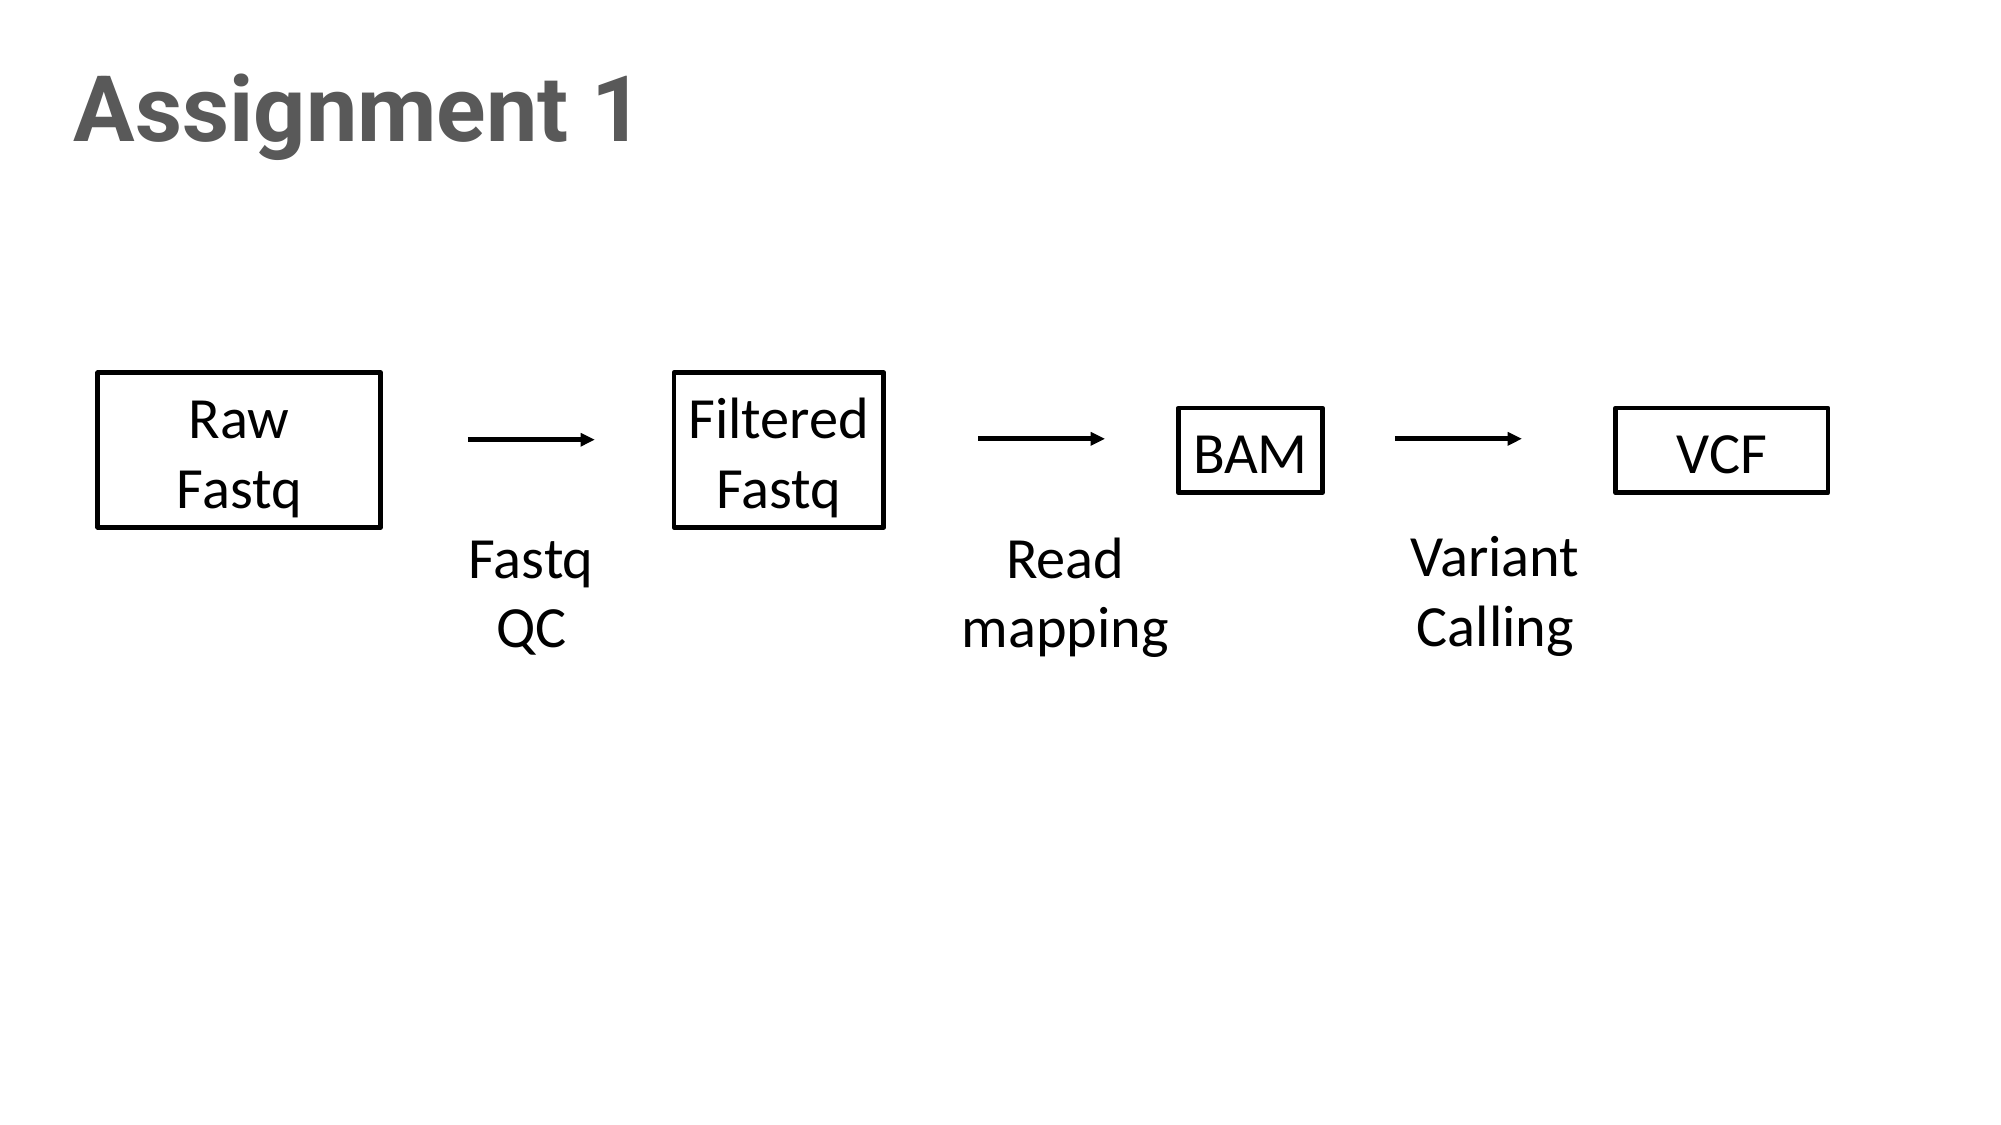

# Assignment 1
Raw
Fastq
Filtered
Fastq
BAM
VCF
Variant
Calling
Fastq
QC
Read
mapping